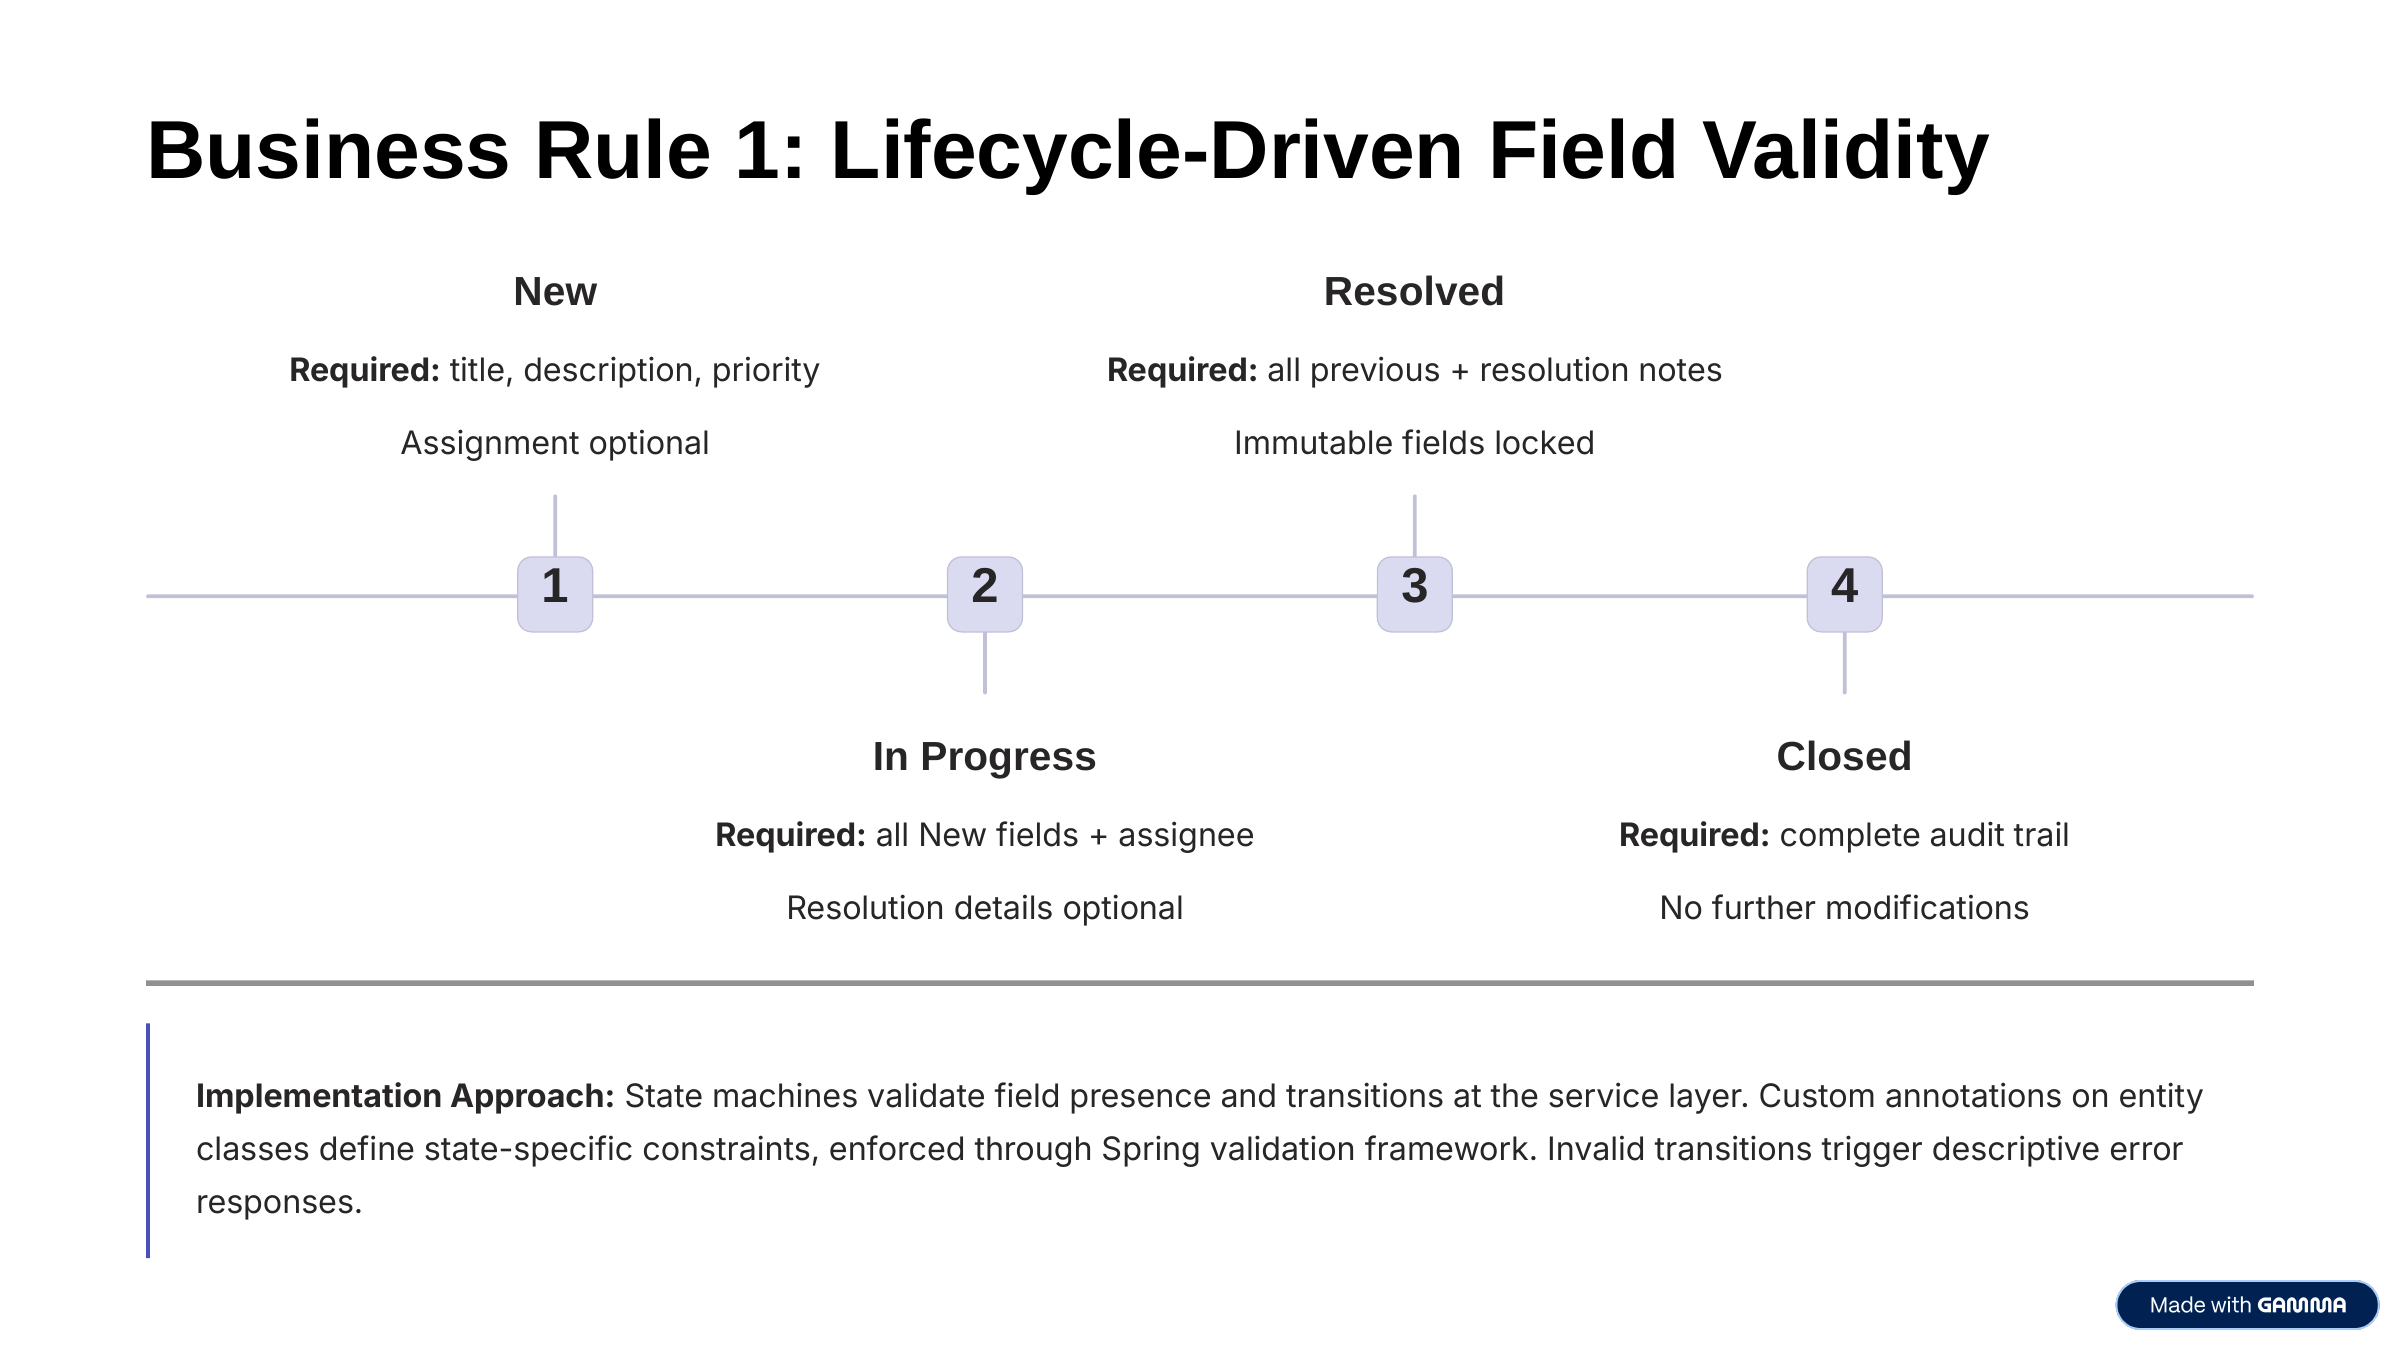

Business Rule 1: Lifecycle-Driven Field Validity
New
Resolved
Required: title, description, priority
Required: all previous + resolution notes
Assignment optional
Immutable fields locked

1
2
3
4

In Progress
Closed
Required: all New fields + assignee
Required: complete audit trail
Resolution details optional
No further modifications

Implementation Approach: State machines validate field presence and transitions at the service layer. Custom annotations on entity classes define state-specific constraints, enforced through Spring validation framework. Invalid transitions trigger descriptive error responses.